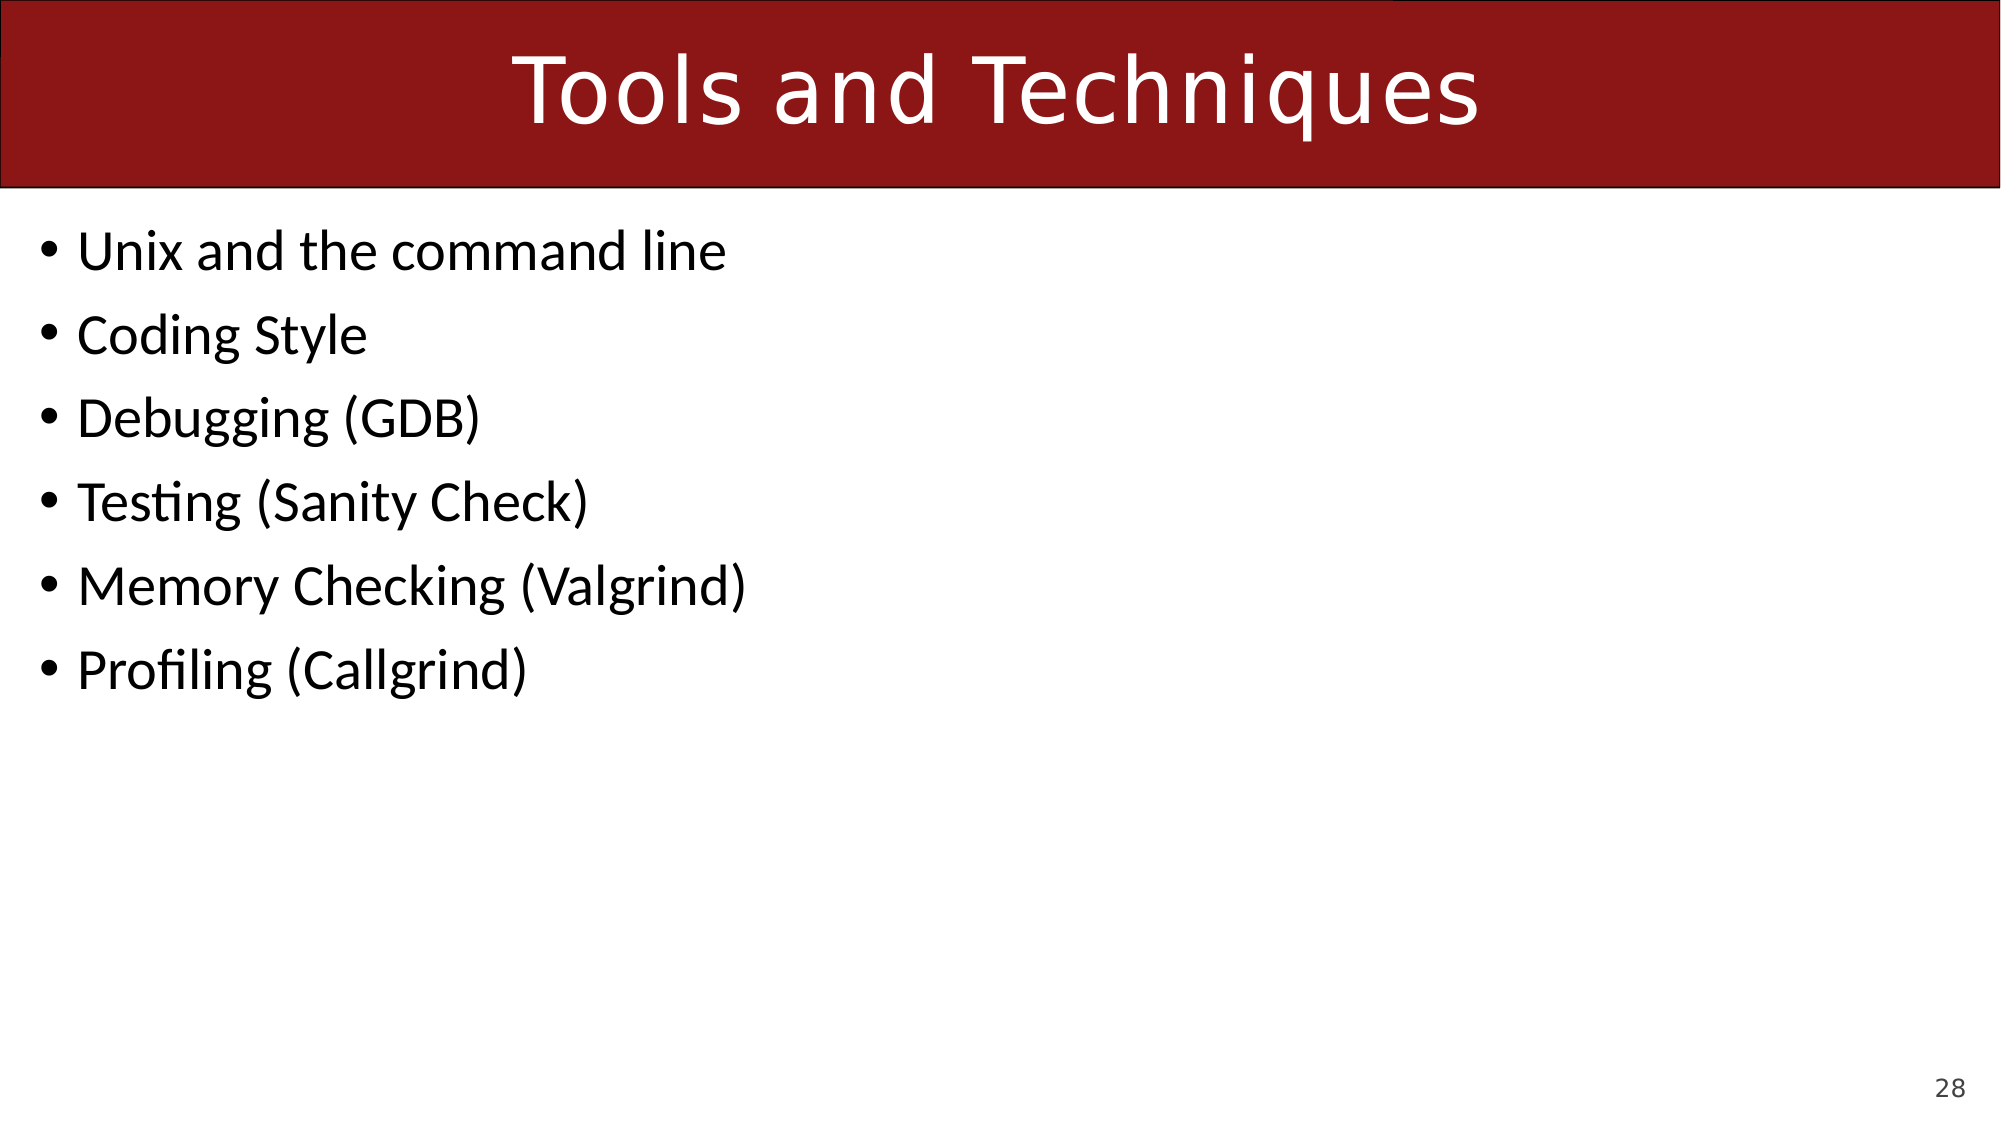

# Tools and Techniques
Unix and the command line
Coding Style
Debugging (GDB)
Testing (Sanity Check)
Memory Checking (Valgrind)
Profiling (Callgrind)